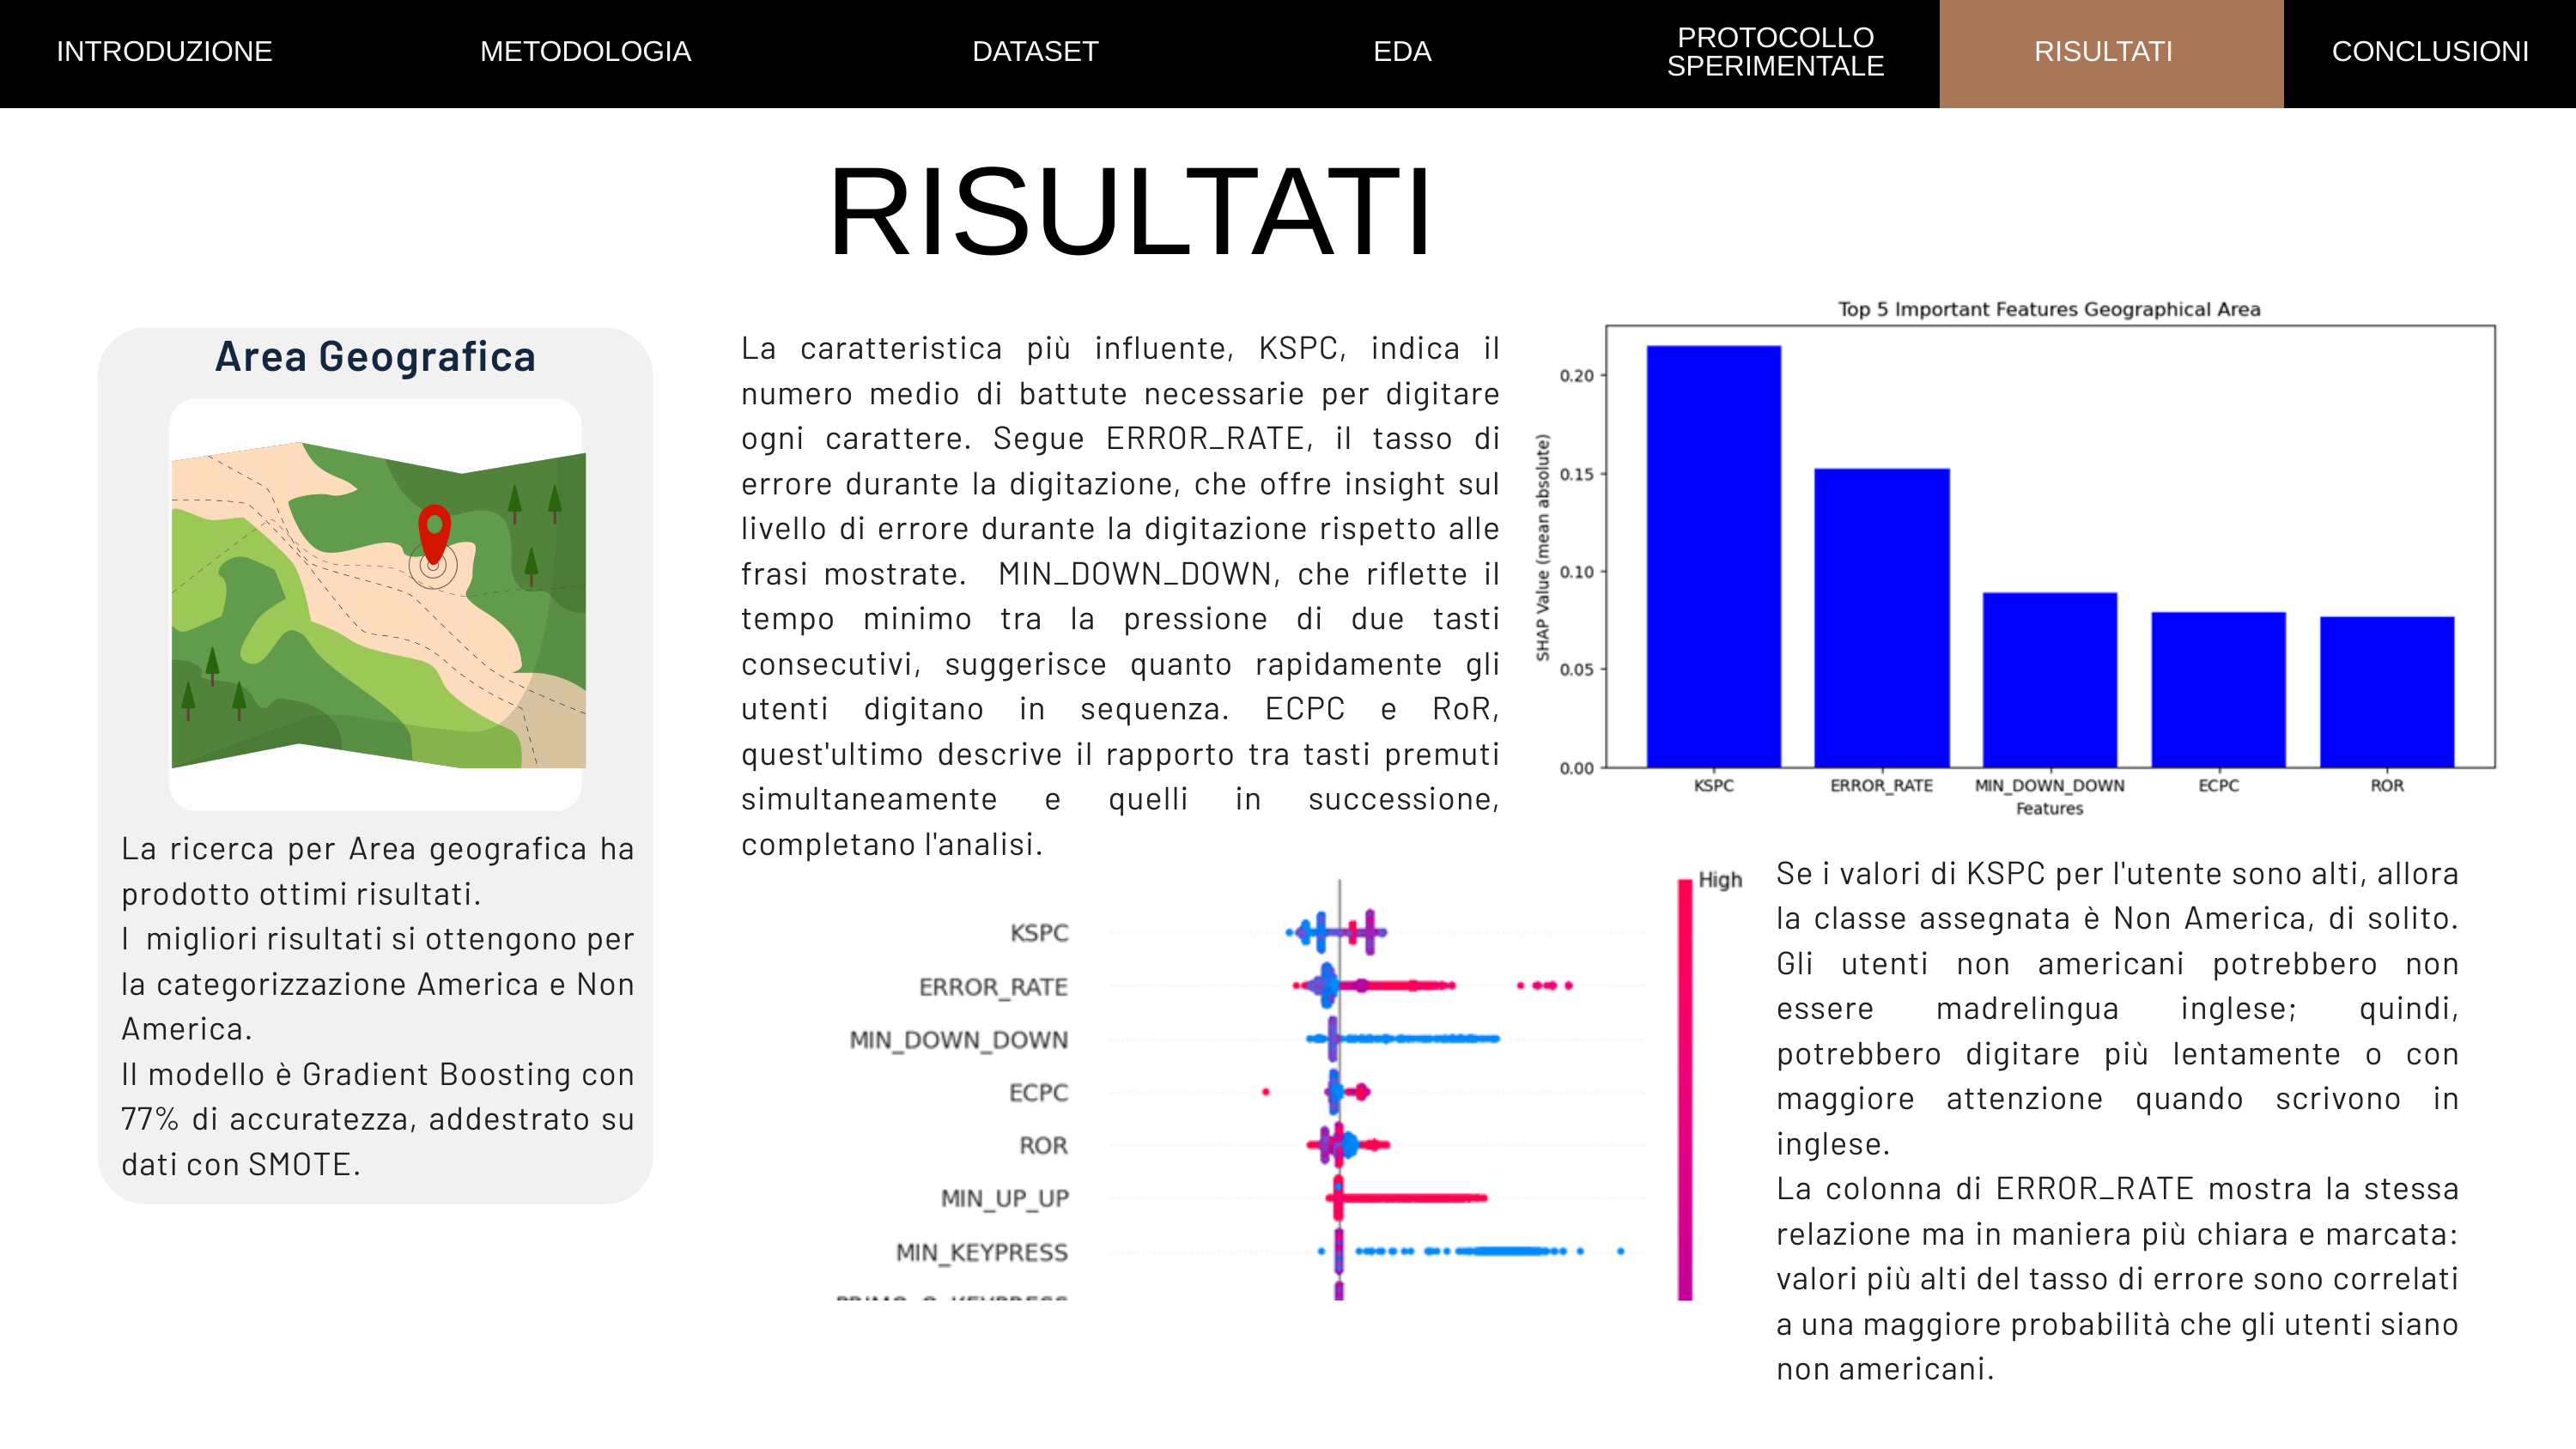

PROTOCOLLO SPERIMENTALE
INTRODUZIONE
METODOLOGIA
DATASET
EDA
RISULTATI
CONCLUSIONI
RISULTATI

Area Geografica
La caratteristica più influente, KSPC, indica il numero medio di battute necessarie per digitare ogni carattere. Segue ERROR_RATE, il tasso di errore durante la digitazione, che offre insight sul livello di errore durante la digitazione rispetto alle frasi mostrate.  MIN_DOWN_DOWN, che riflette il tempo minimo tra la pressione di due tasti consecutivi, suggerisce quanto rapidamente gli utenti digitano in sequenza. ECPC e RoR, quest'ultimo descrive il rapporto tra tasti premuti simultaneamente e quelli in successione, completano l'analisi.

La ricerca per Area geografica ha prodotto ottimi risultati.
I  migliori risultati si ottengono per la categorizzazione America e Non America.
Il modello è Gradient Boosting con 77% di accuratezza, addestrato su dati con SMOTE.
Se i valori di KSPC per l'utente sono alti, allora la classe assegnata è Non America, di solito. Gli utenti non americani potrebbero non essere madrelingua inglese; quindi, potrebbero digitare più lentamente o con maggiore attenzione quando scrivono in inglese.
La colonna di ERROR_RATE mostra la stessa relazione ma in maniera più chiara e marcata: valori più alti del tasso di errore sono correlati a una maggiore probabilità che gli utenti siano non americani.